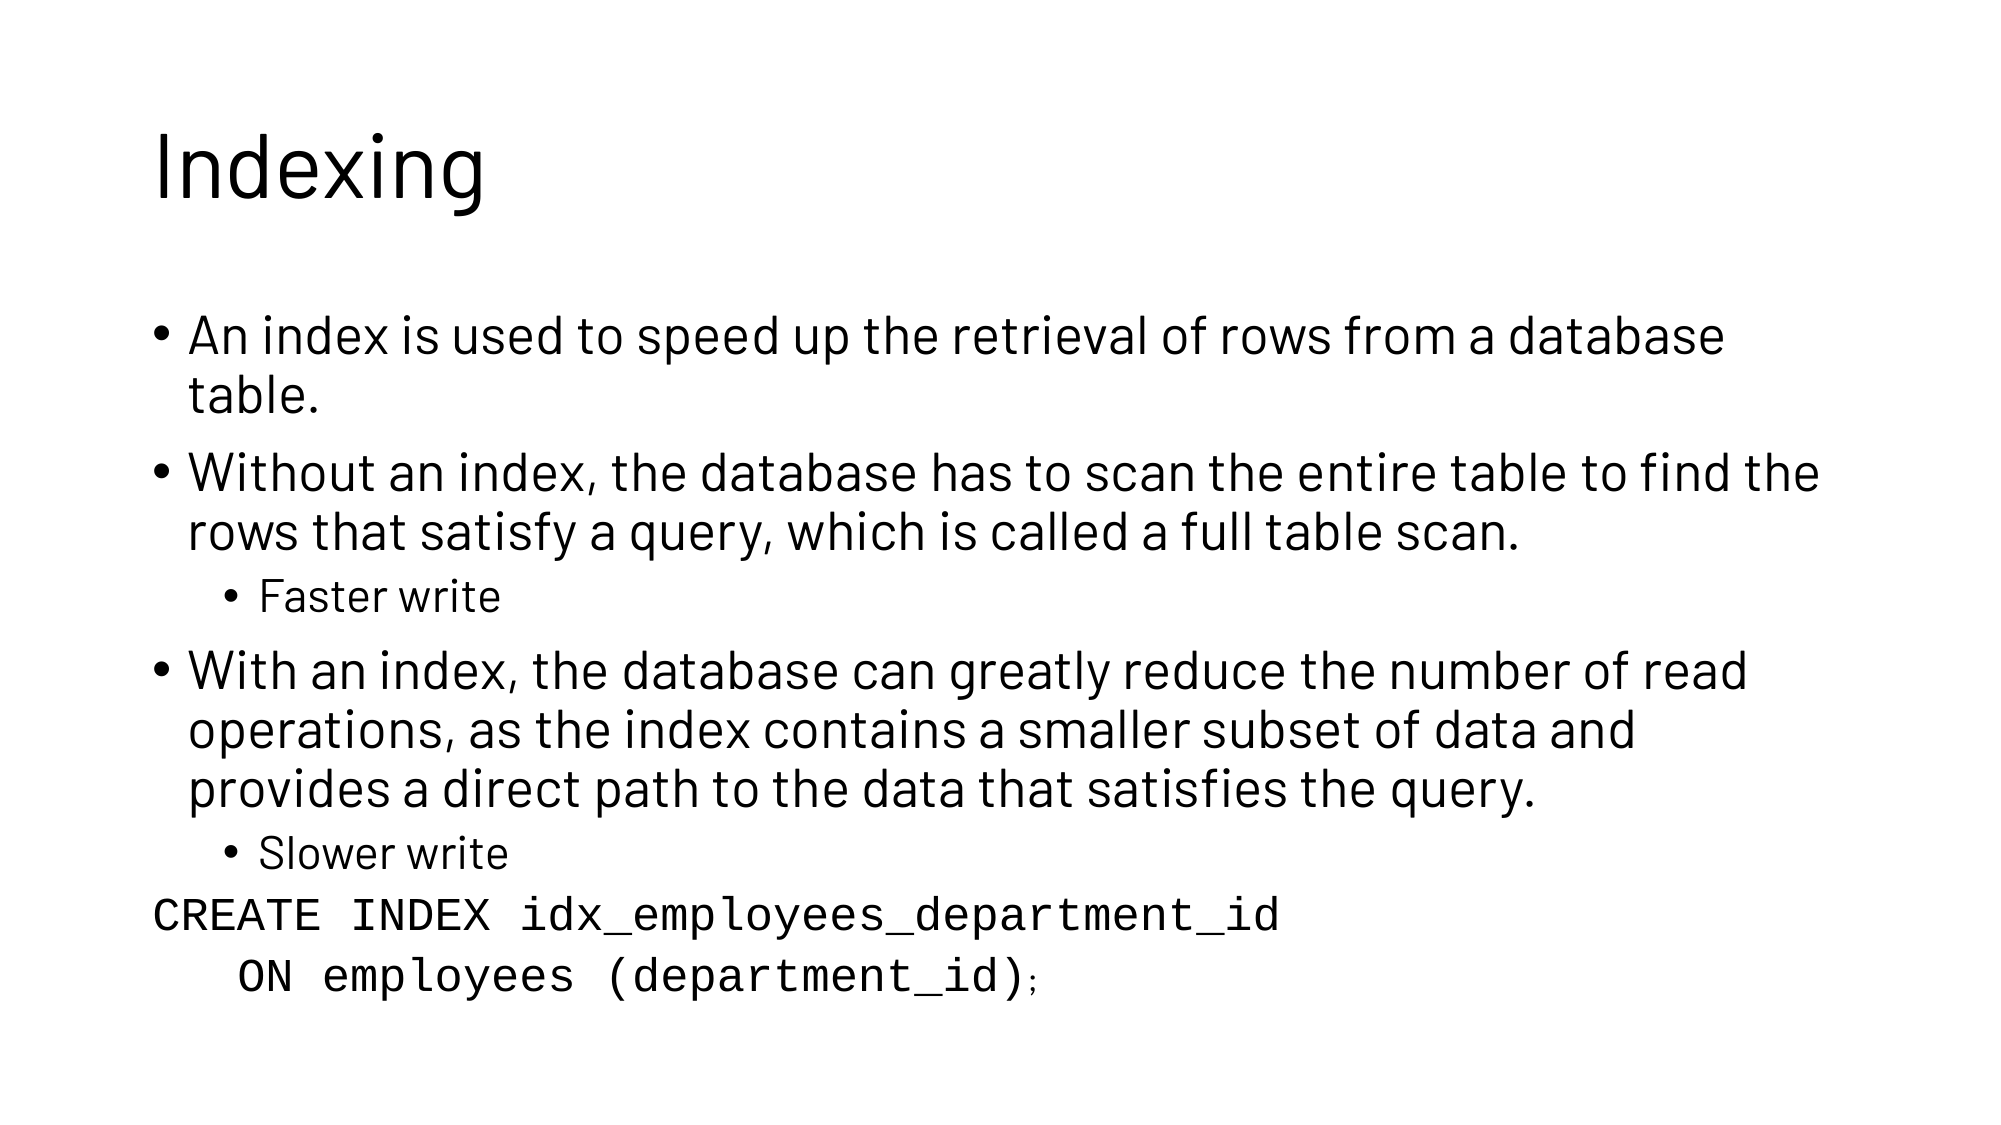

# Indexing
An index is used to speed up the retrieval of rows from a database table.
Without an index, the database has to scan the entire table to find the rows that satisfy a query, which is called a full table scan.
Faster write
With an index, the database can greatly reduce the number of read operations, as the index contains a smaller subset of data and provides a direct path to the data that satisfies the query.
Slower write
CREATE INDEX idx_employees_department_id
   ON employees (department_id);